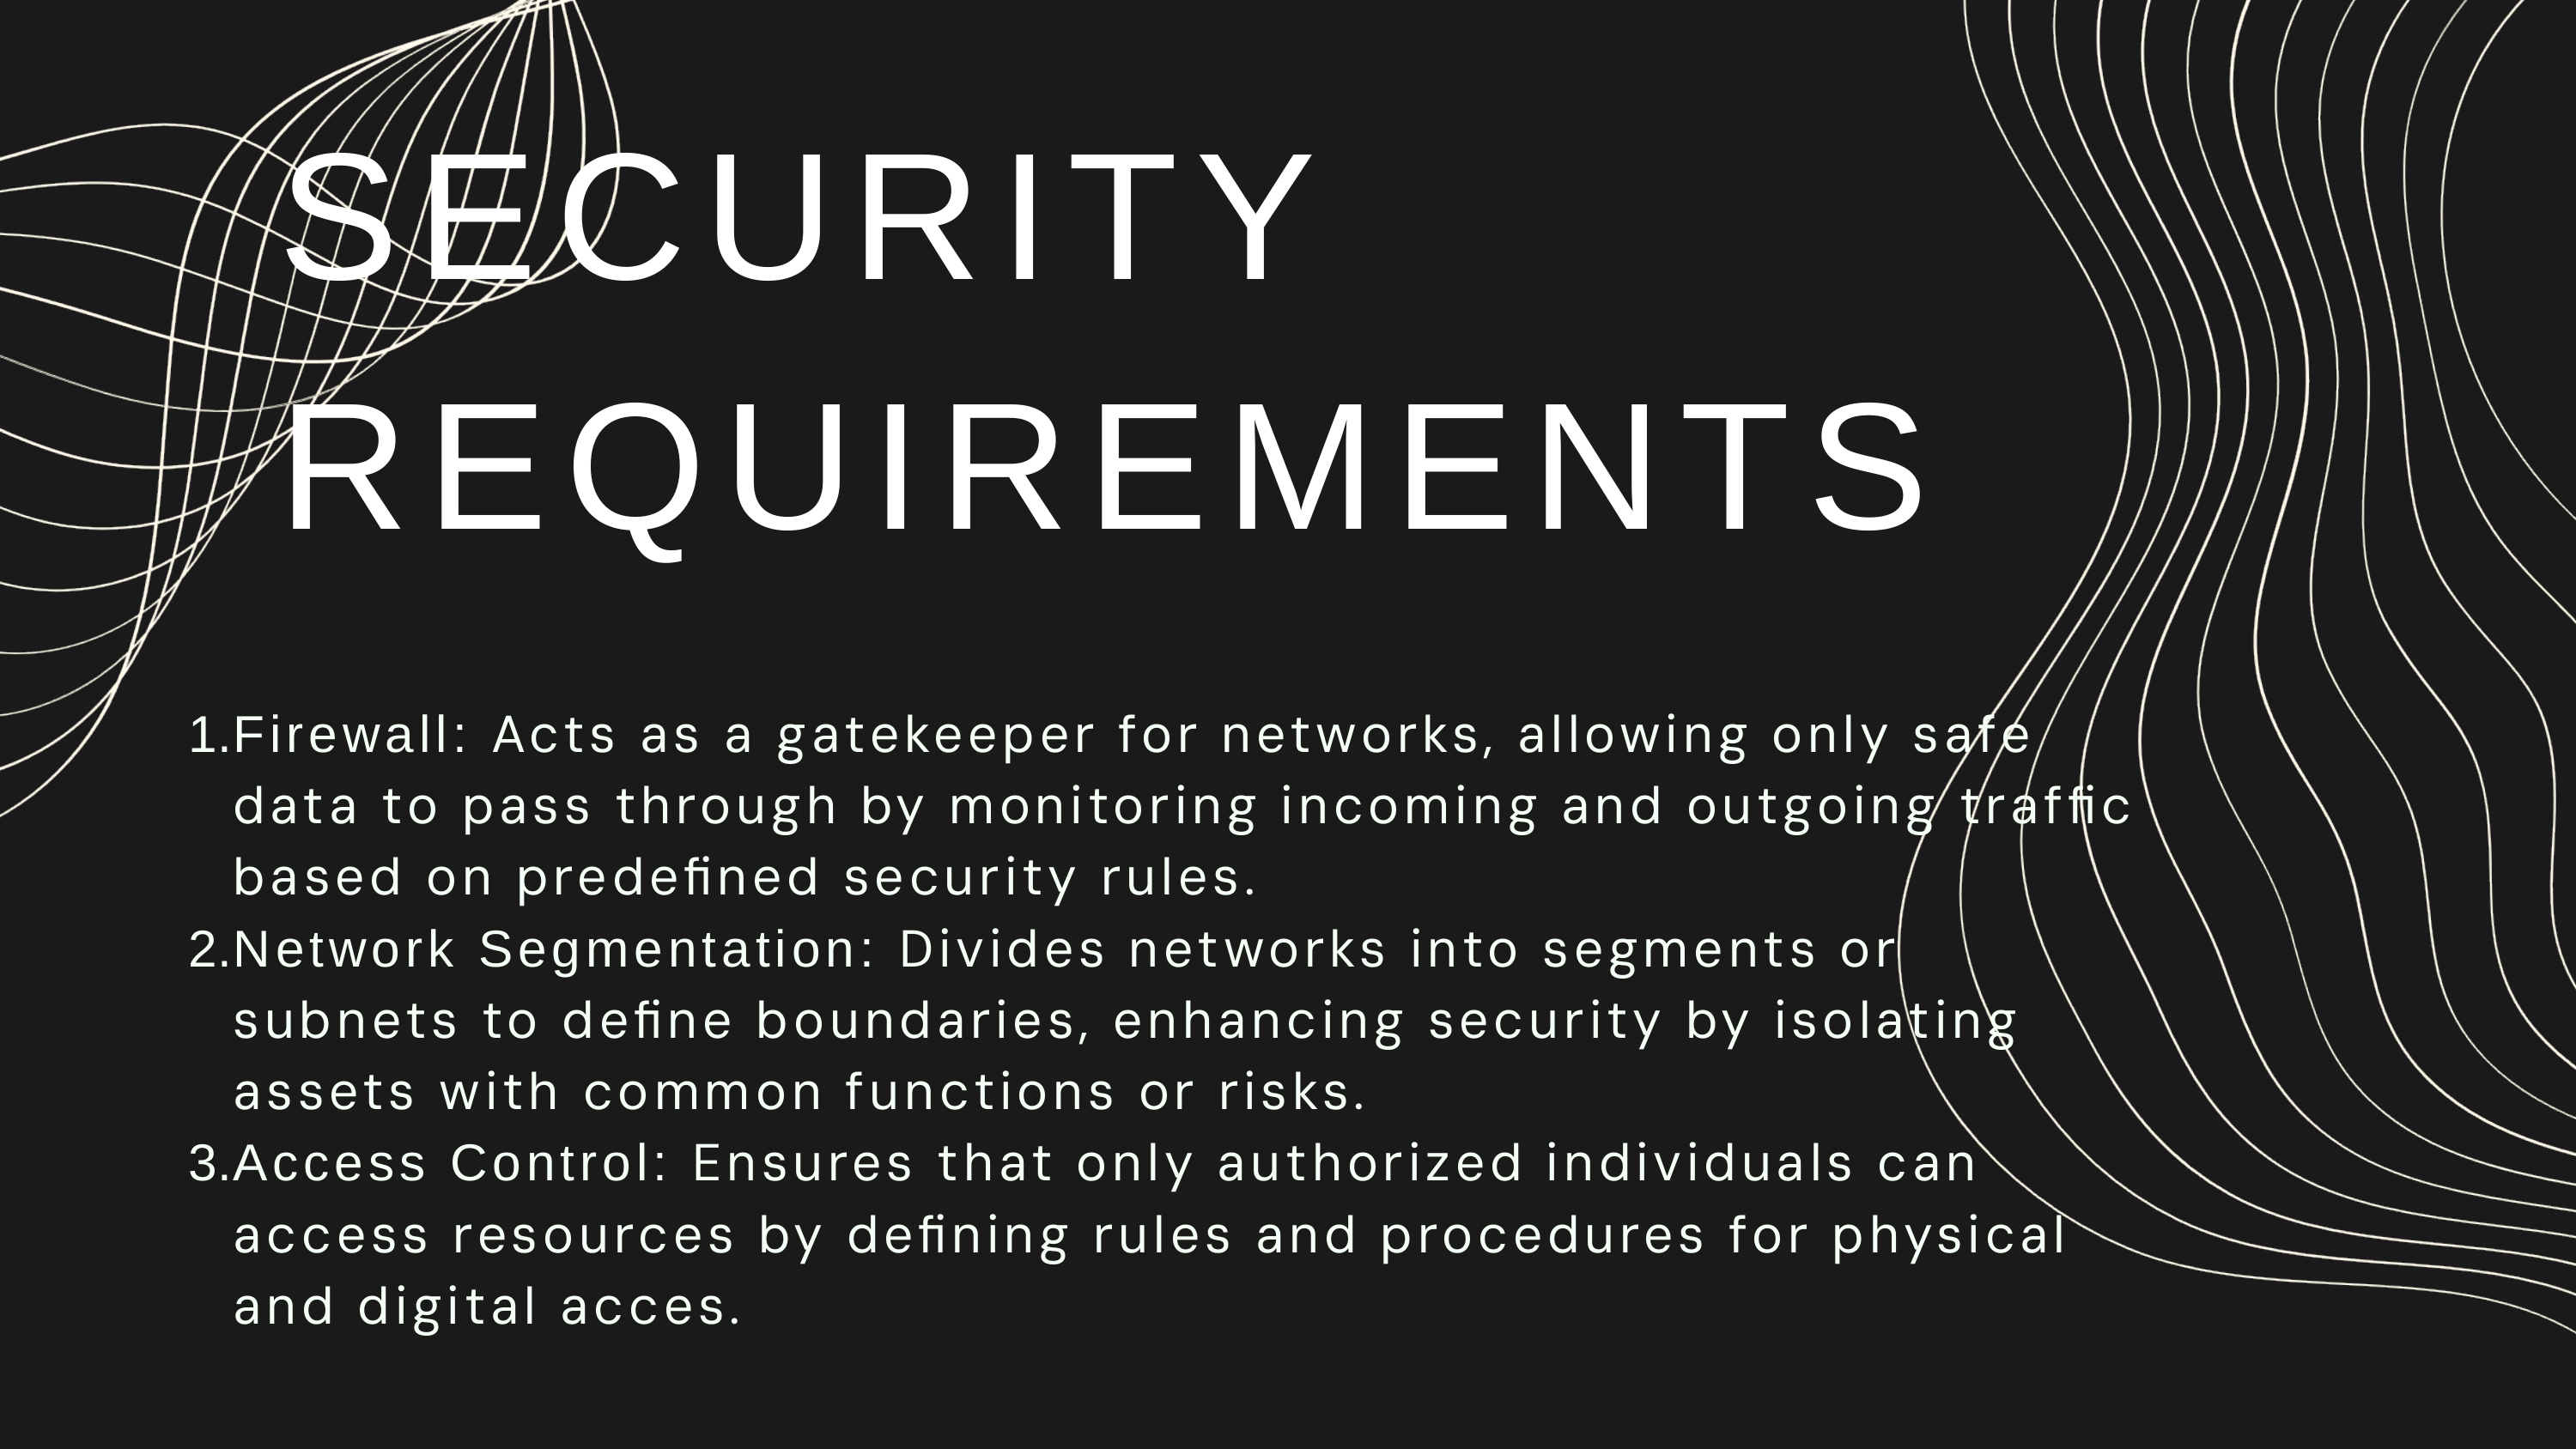

SECURITY REQUIREMENTS
Firewall: Acts as a gatekeeper for networks, allowing only safe data to pass through by monitoring incoming and outgoing traffic based on predefined security rules.
Network Segmentation: Divides networks into segments or subnets to define boundaries, enhancing security by isolating assets with common functions or risks.
Access Control: Ensures that only authorized individuals can access resources by defining rules and procedures for physical and digital acces.